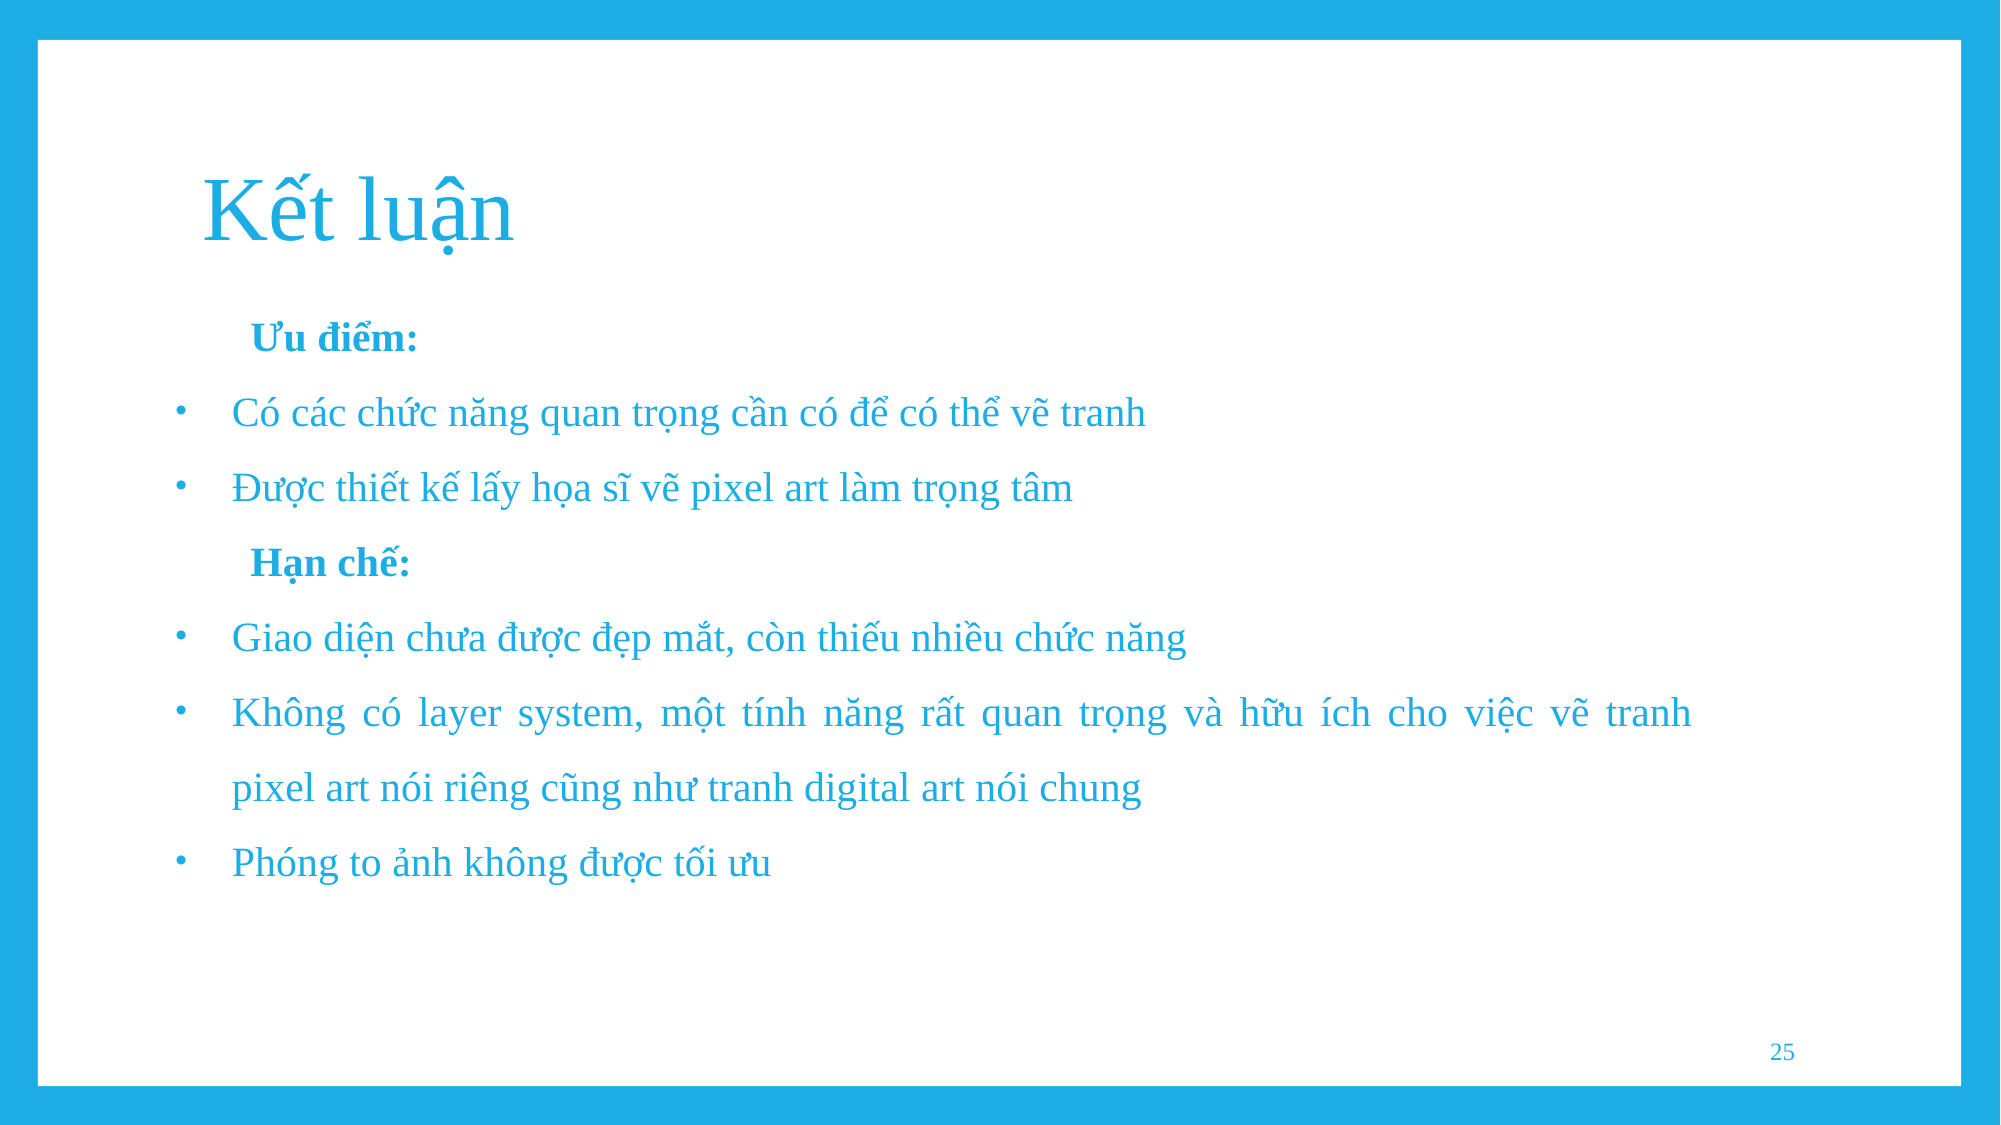

# Kết luận
Ưu điểm:
Có các chức năng quan trọng cần có để có thể vẽ tranh
Được thiết kế lấy họa sĩ vẽ pixel art làm trọng tâm
Hạn chế:
Giao diện chưa được đẹp mắt, còn thiếu nhiều chức năng
Không có layer system, một tính năng rất quan trọng và hữu ích cho việc vẽ tranh pixel art nói riêng cũng như tranh digital art nói chung
Phóng to ảnh không được tối ưu

25